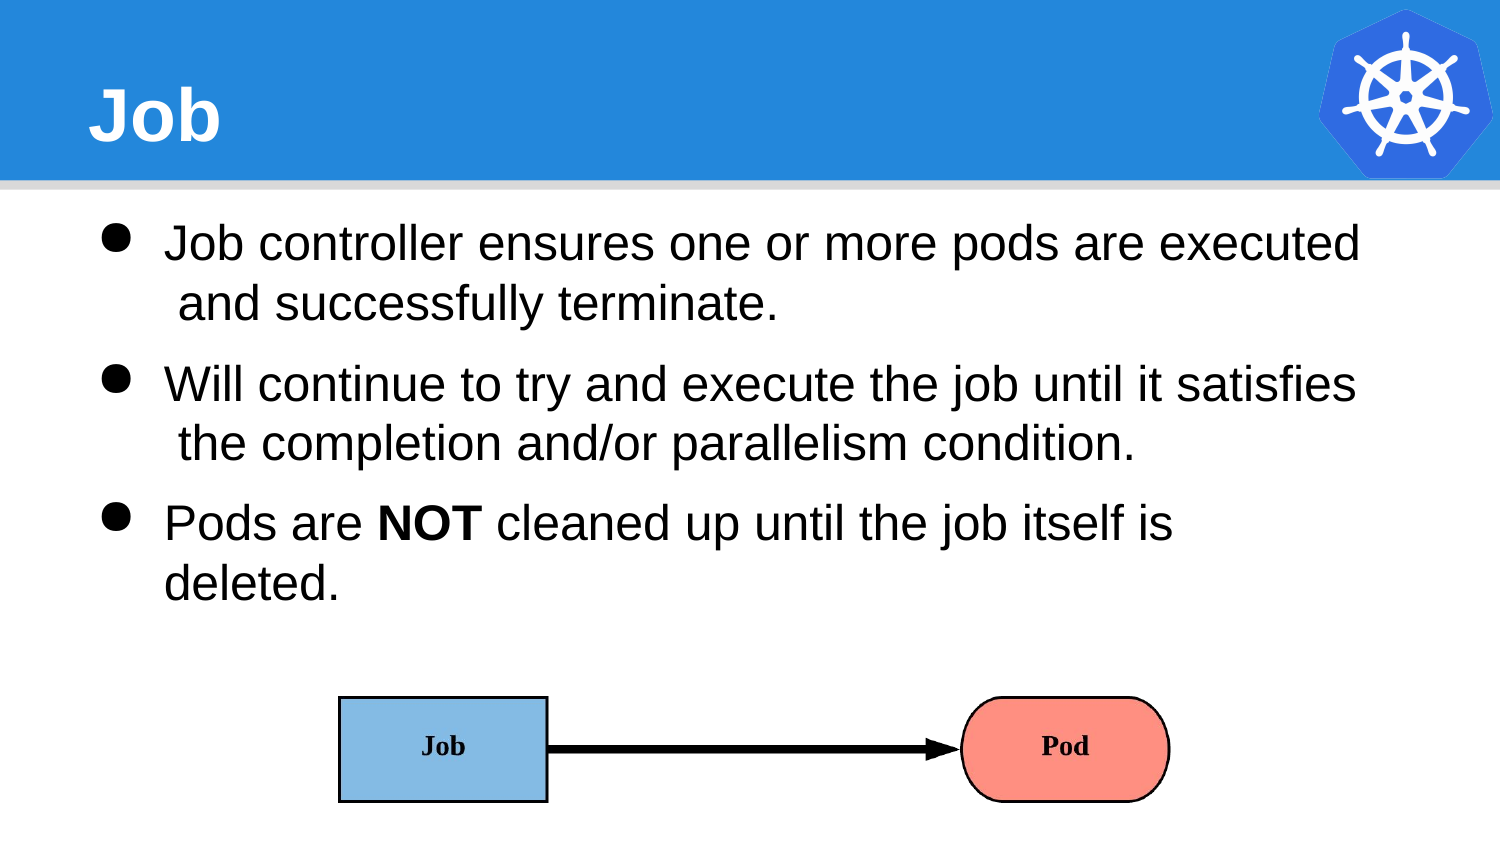

# Job
Job controller ensures one or more pods are executed  and successfully terminate.
Will continue to try and execute the job until it satisfies  the completion and/or parallelism condition.
Pods are NOT cleaned up until the job itself is deleted.